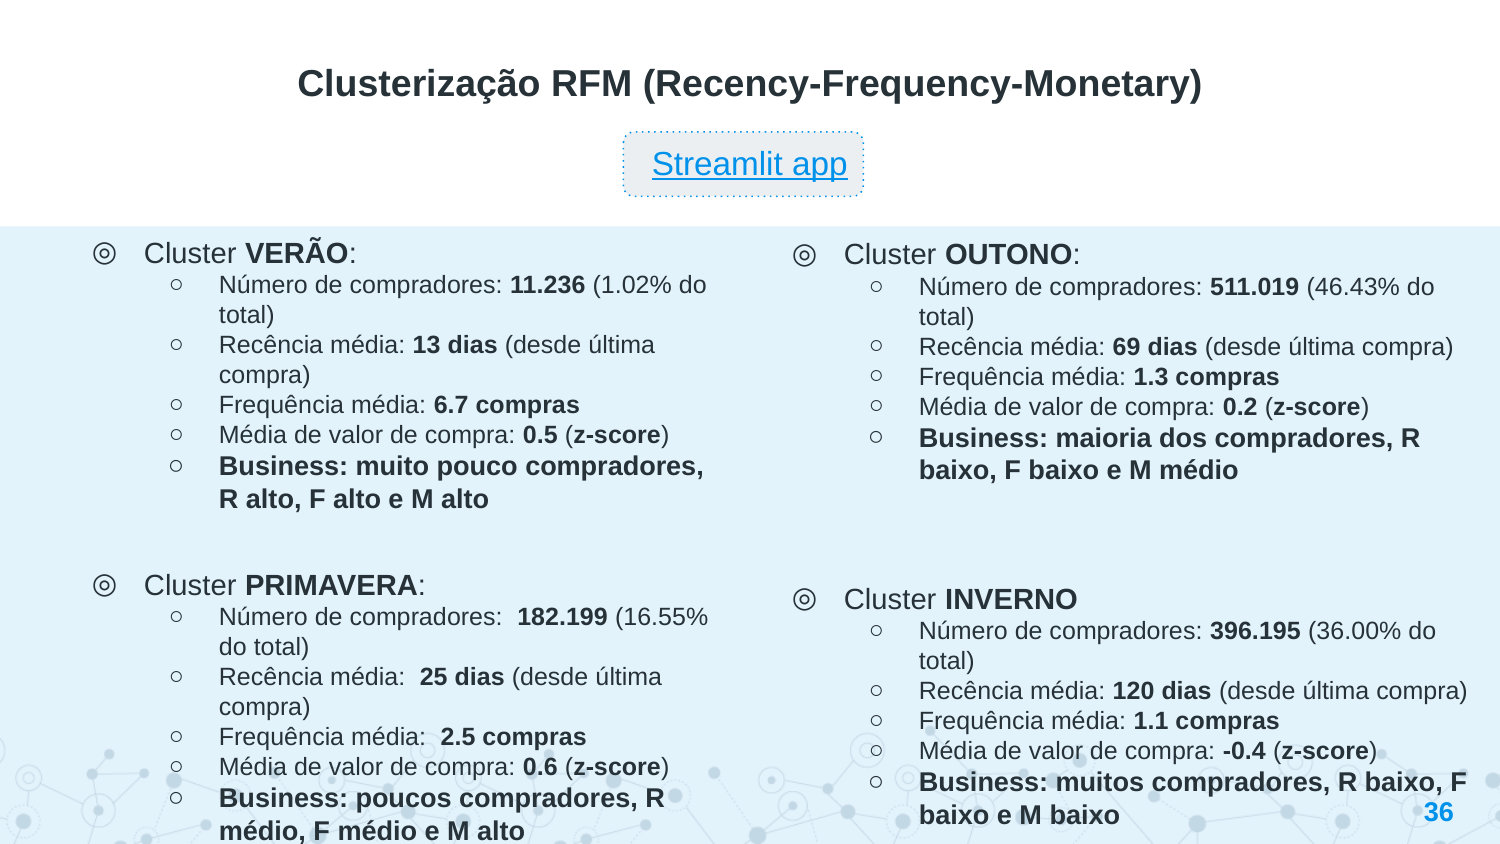

Clusterização RFM (Recency-Frequency-Monetary)
Streamlit app

Cluster VERÃO:
Número de compradores: 11.236 (1.02% do total)
Recência média: 13 dias (desde última compra)
Frequência média: 6.7 compras
Média de valor de compra: 0.5 (z-score)
Business: muito pouco compradores, R alto, F alto e M alto

Cluster PRIMAVERA:
Número de compradores:  182.199 (16.55% do total)
Recência média:  25 dias (desde última compra)
Frequência média:  2.5 compras
Média de valor de compra: 0.6 (z-score)
Business: poucos compradores, R médio, F médio e M alto
Cluster OUTONO:
Número de compradores: 511.019 (46.43% do total)
Recência média: 69 dias (desde última compra)
Frequência média: 1.3 compras
Média de valor de compra: 0.2 (z-score)
Business: maioria dos compradores, R baixo, F baixo e M médio

Cluster INVERNO
Número de compradores: 396.195 (36.00% do total)
Recência média: 120 dias (desde última compra)
Frequência média: 1.1 compras
Média de valor de compra: -0.4 (z-score)
Business: muitos compradores, R baixo, F baixo e M baixo
36